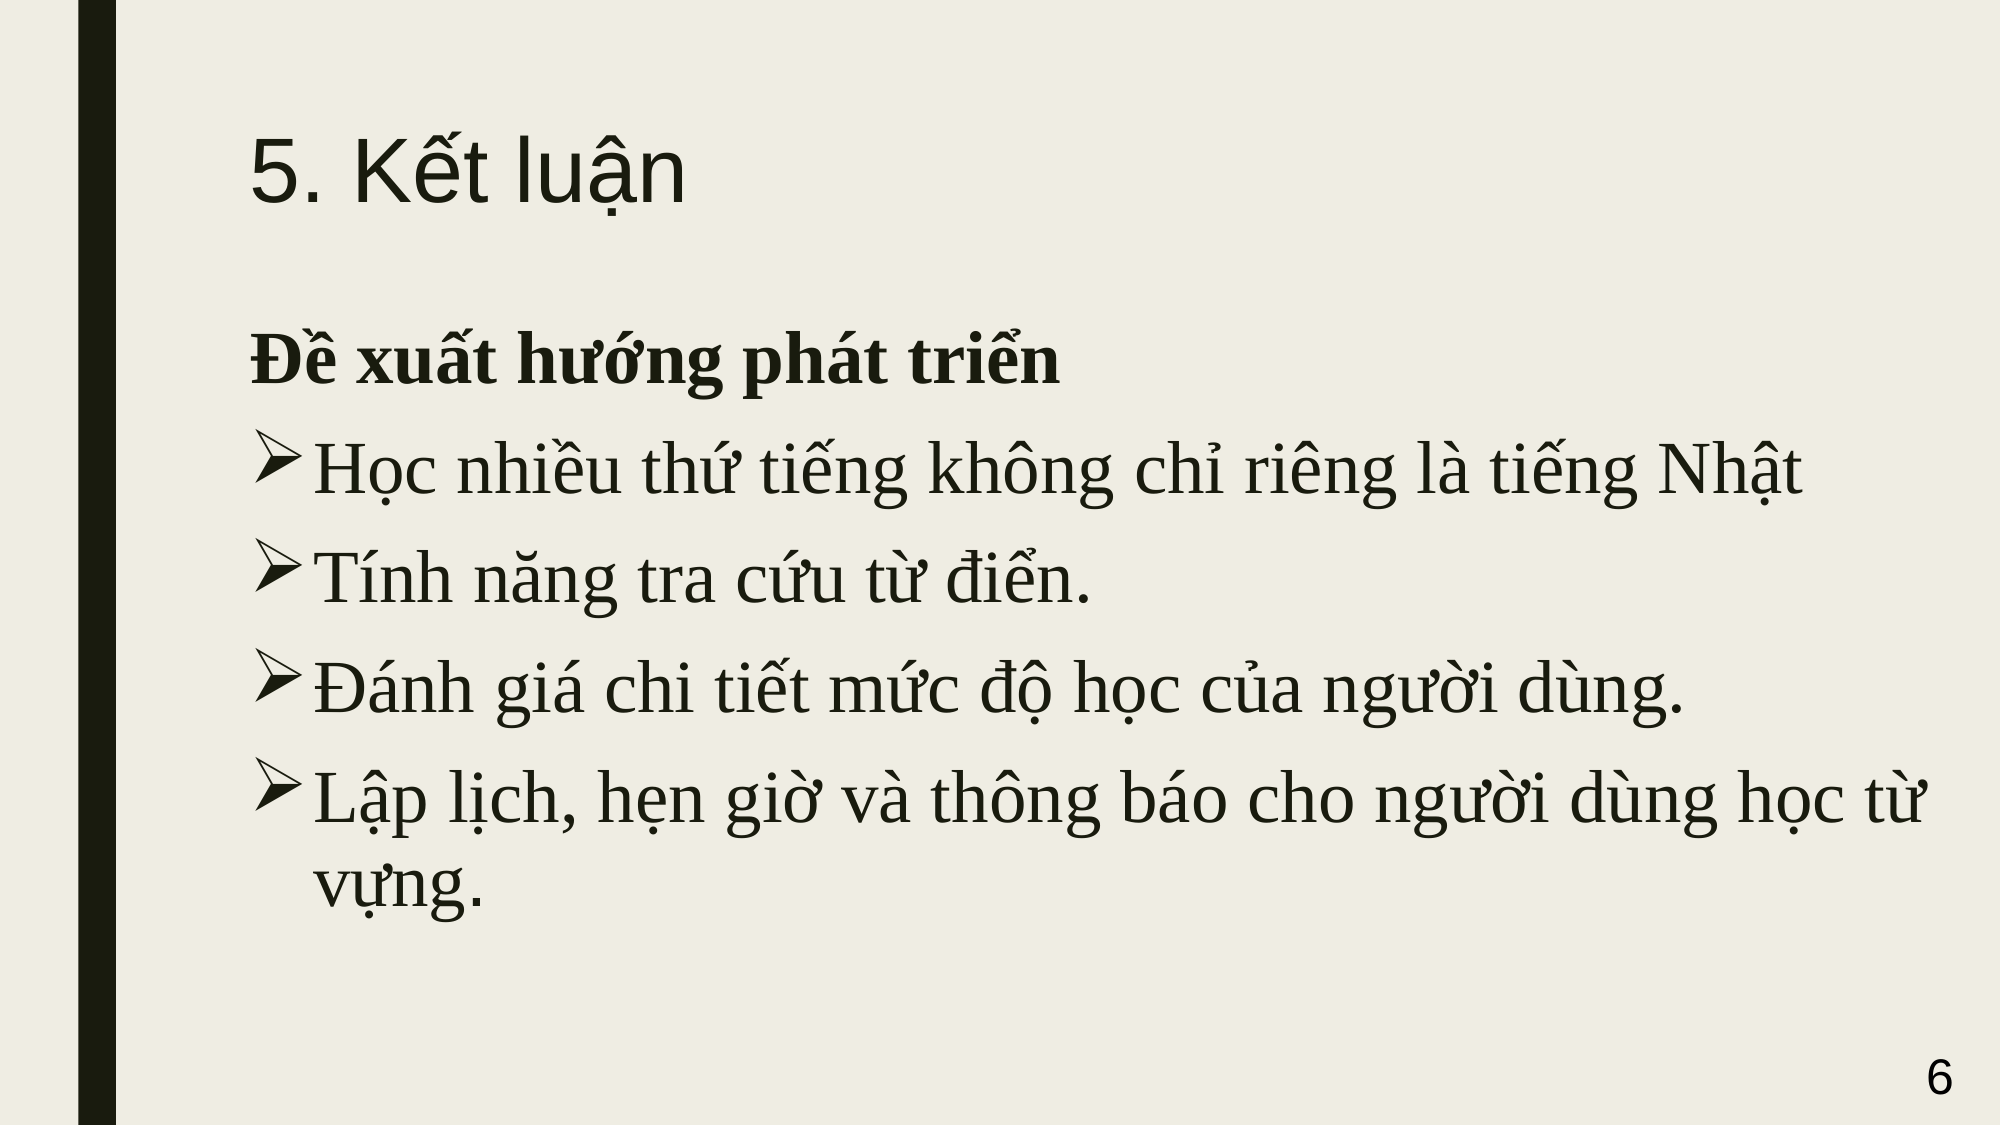

# 5. Kết luận
Đề xuất hướng phát triển
Học nhiều thứ tiếng không chỉ riêng là tiếng Nhật
Tính năng tra cứu từ điển.
Đánh giá chi tiết mức độ học của người dùng.
Lập lịch, hẹn giờ và thông báo cho người dùng học từ vựng.
6